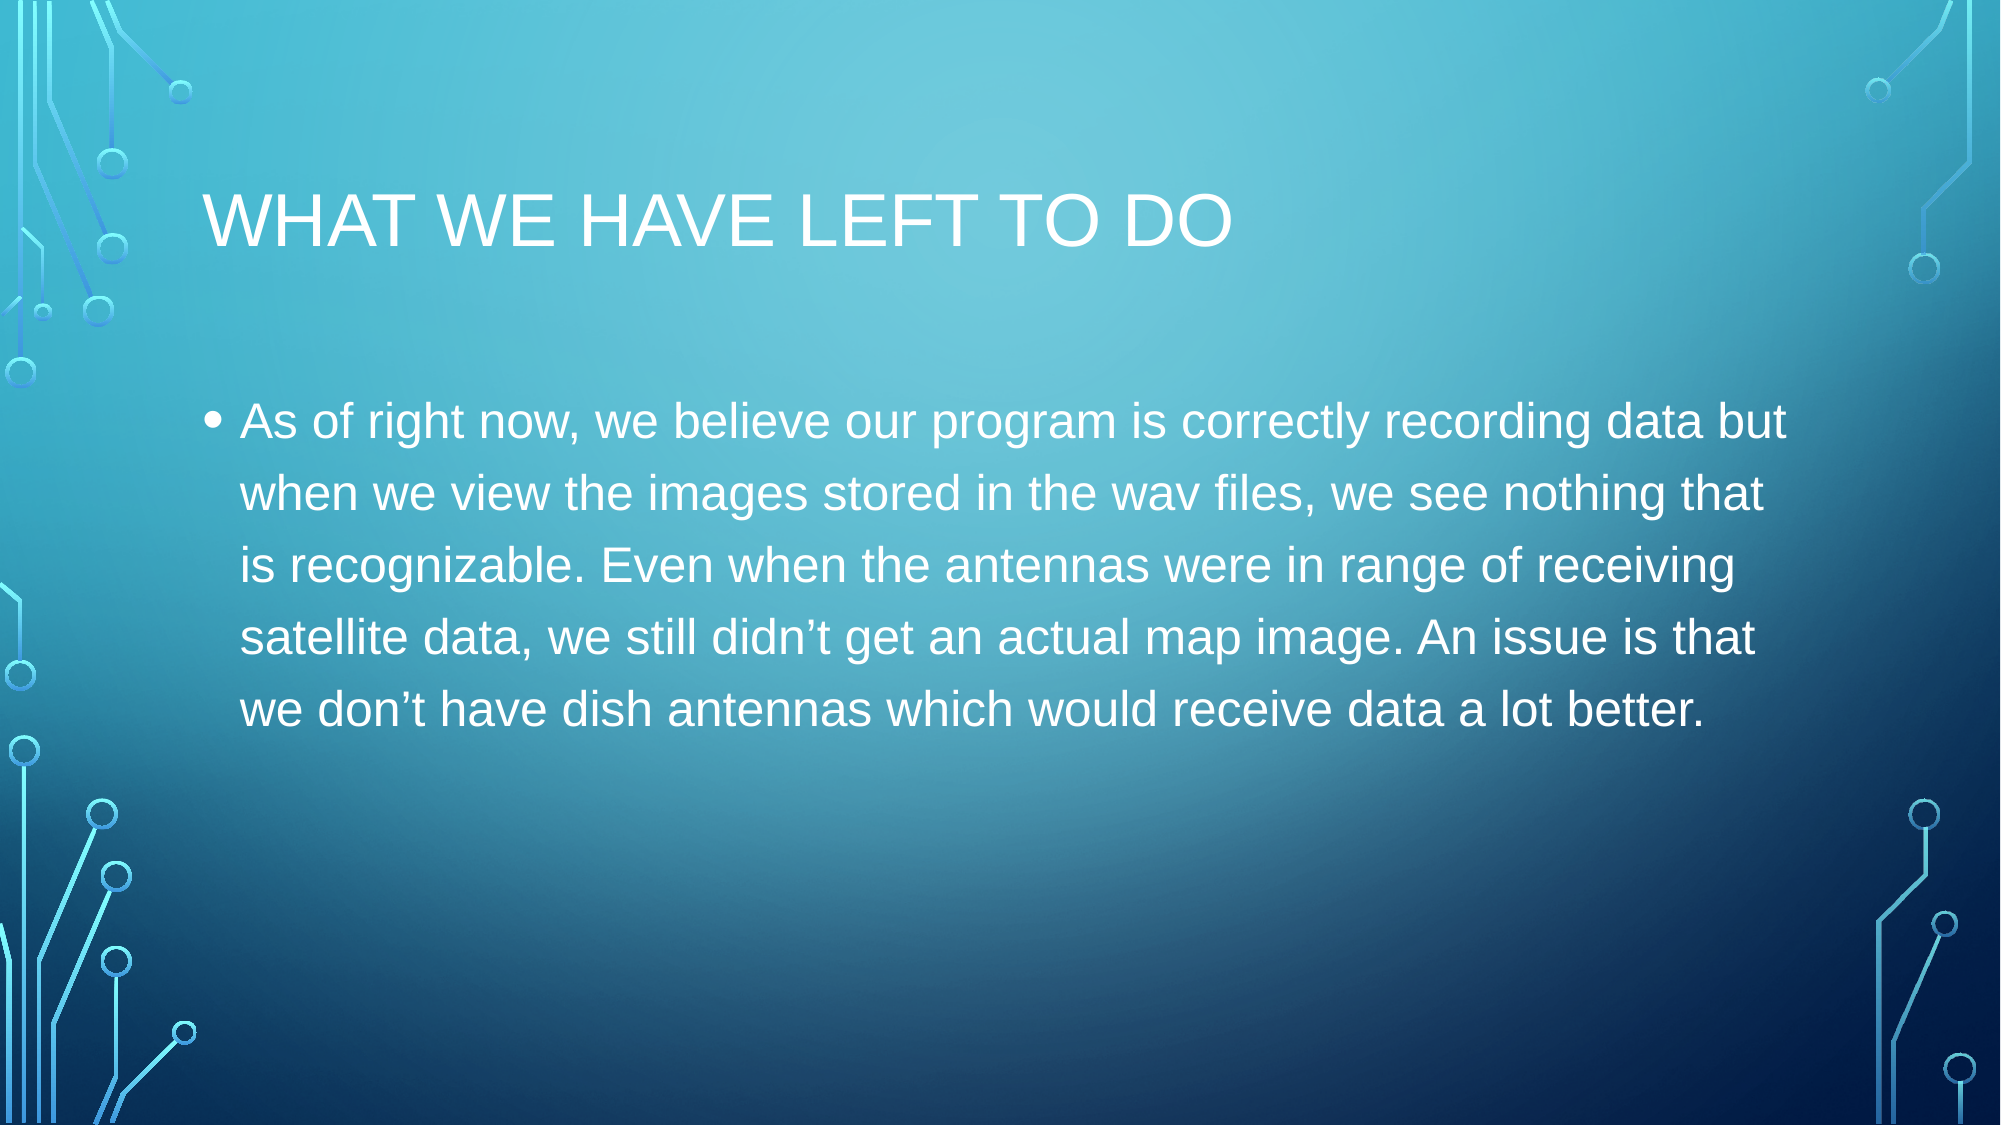

# What we have left to do
As of right now, we believe our program is correctly recording data but when we view the images stored in the wav files, we see nothing that is recognizable. Even when the antennas were in range of receiving satellite data, we still didn’t get an actual map image. An issue is that we don’t have dish antennas which would receive data a lot better.